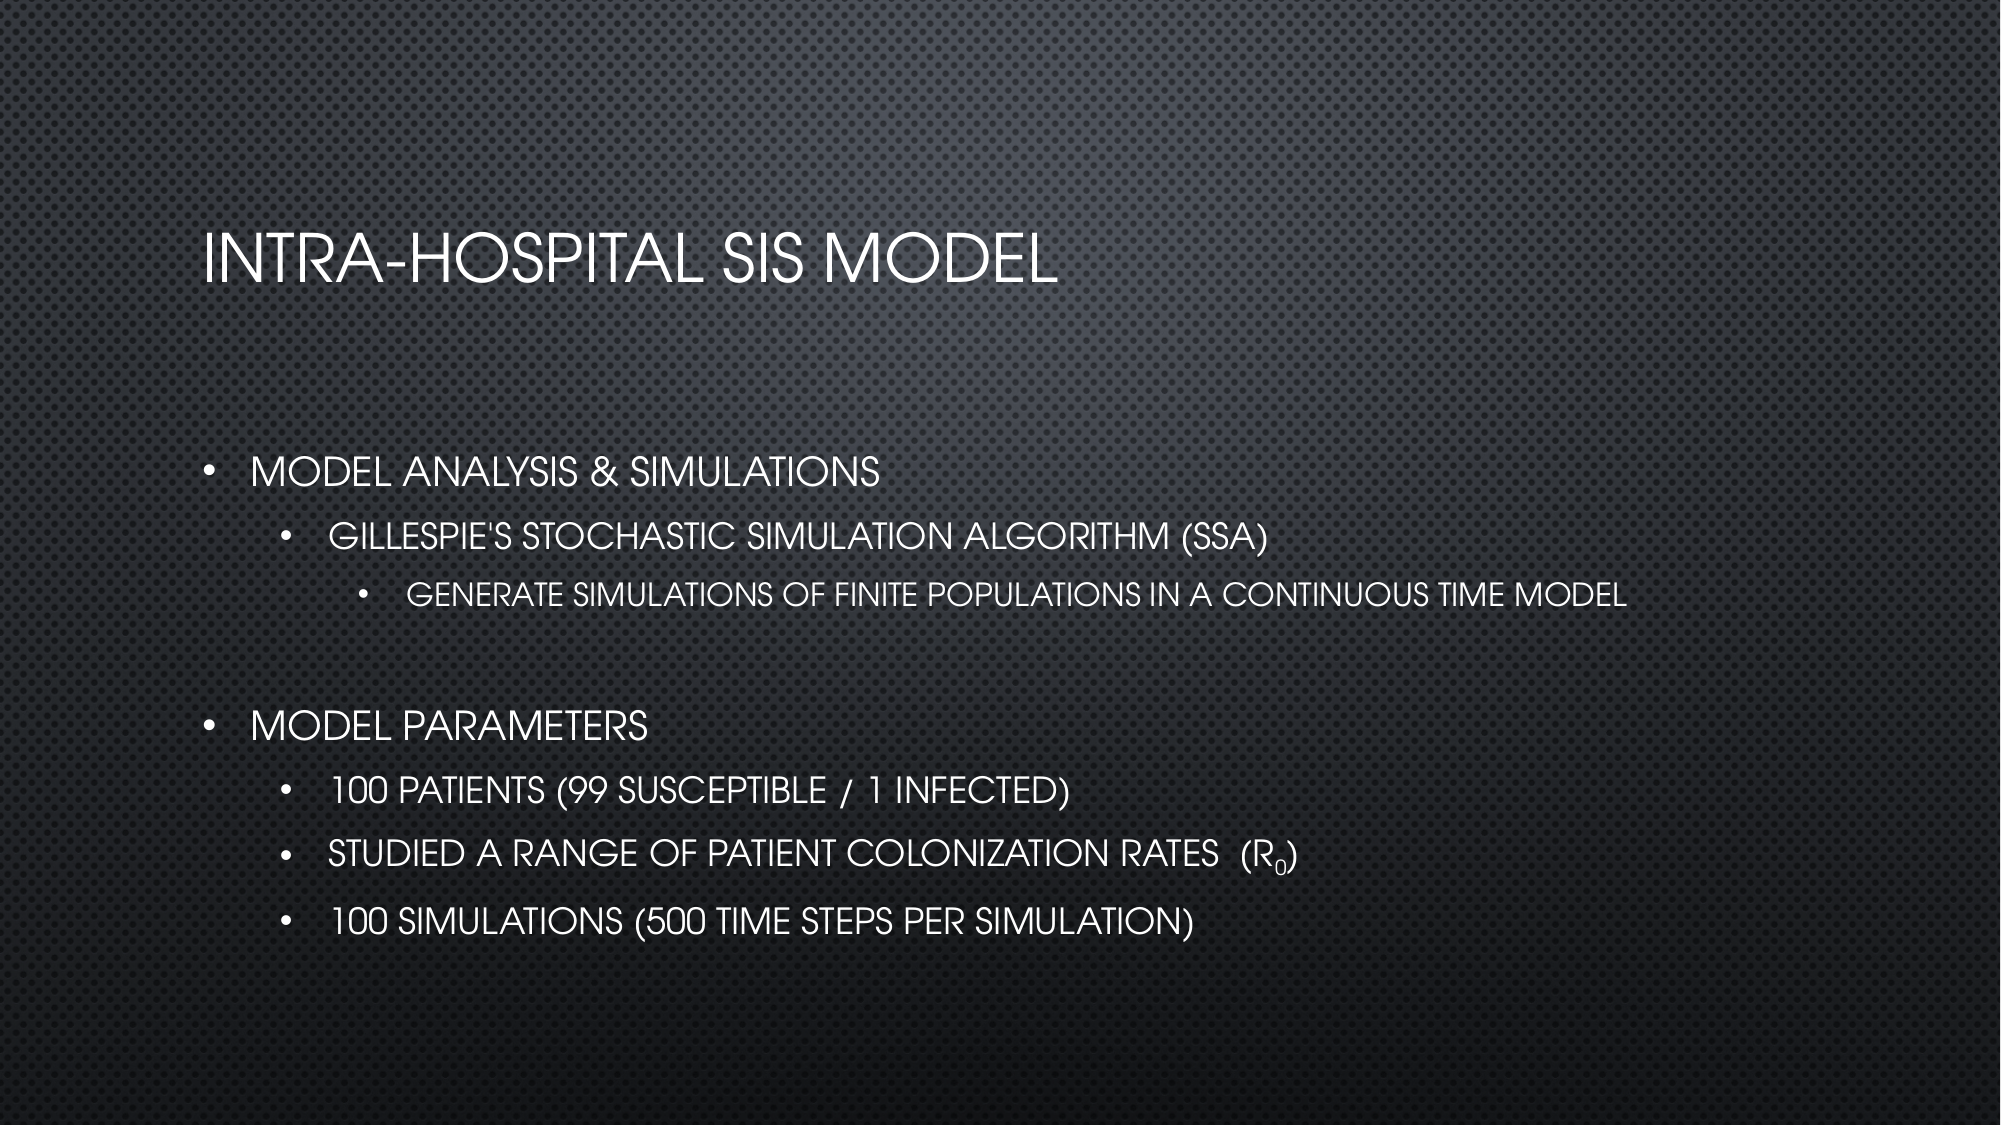

# Intra-hospital SIS model
Model Analysis & Simulations
Gillespie's Stochastic Simulation Algorithm (SSA)
Generate Simulations of Finite Populations in a continuous Time Model

Model Parameters
100 patients (99 susceptible / 1 infected)
Studied a range of patient colonization rates  (R0)
100 simulations (500 time steps per simulation)